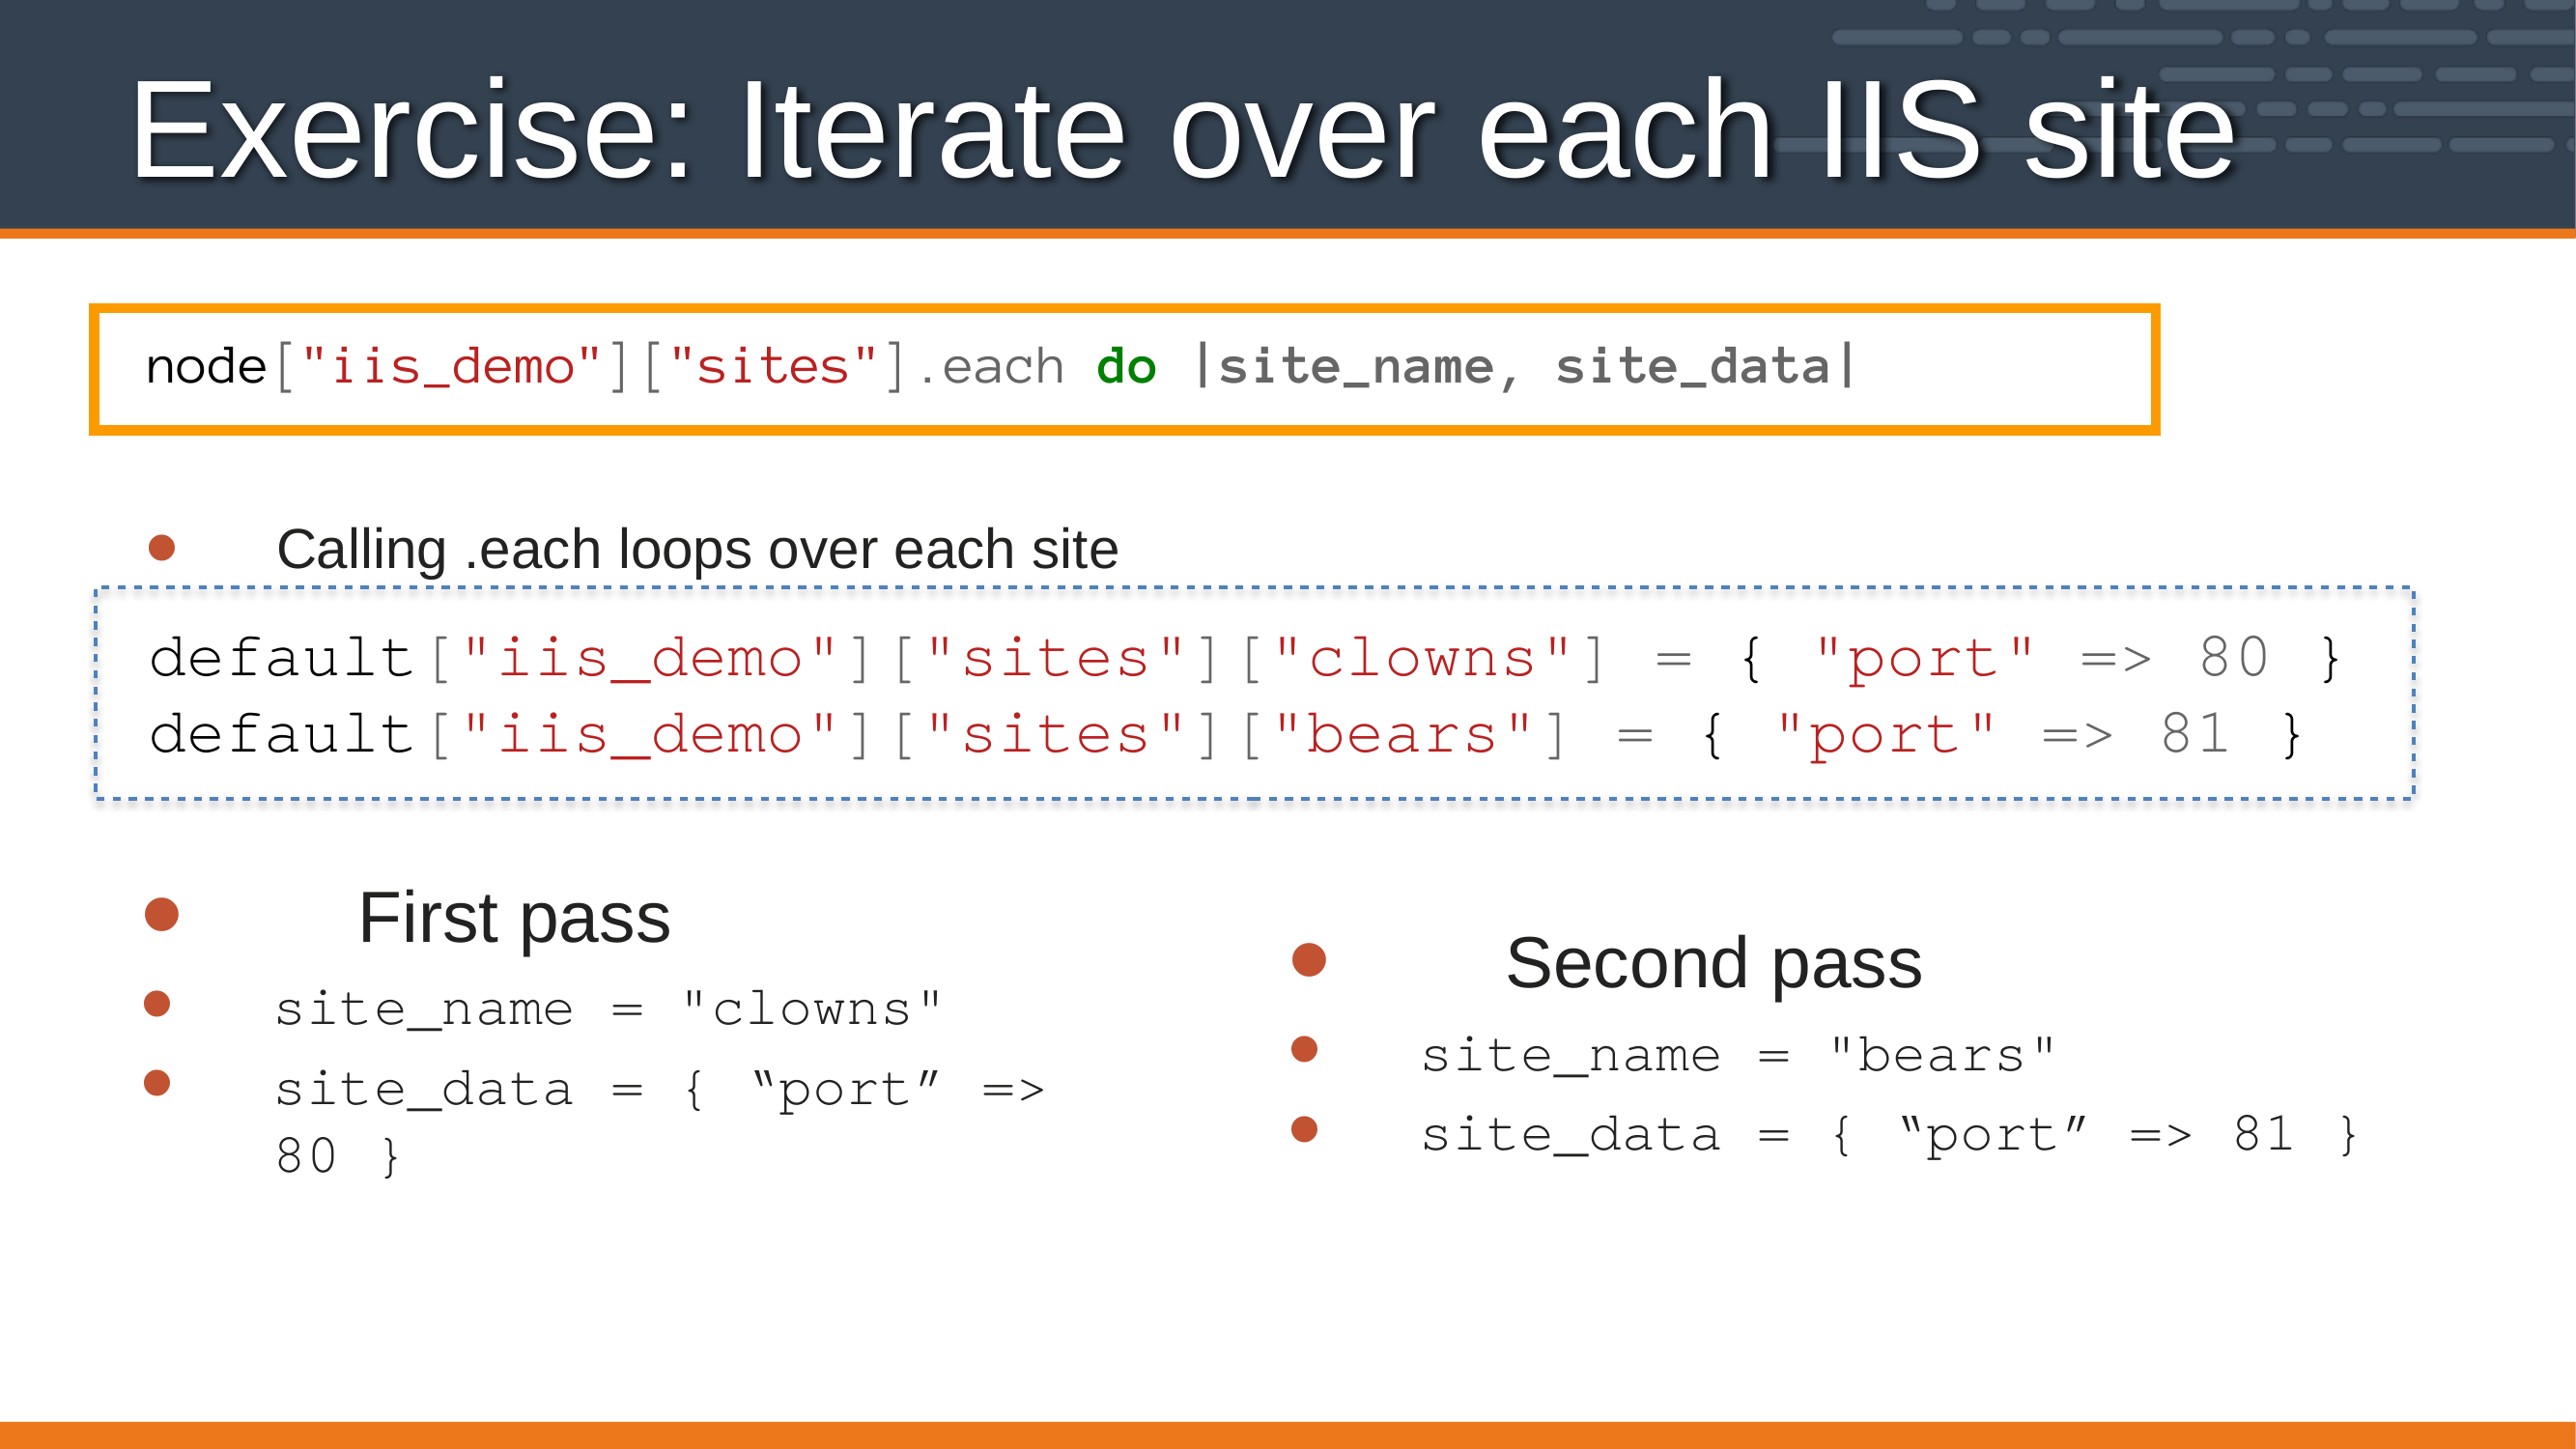

# Exercise: Iterate over each IIS site

node["iis_demo"]["sites"].each do |site_name, site_data|
Calling .each loops over each site

default["iis_demo"]["sites"]["clowns"] = { "port" => 80 }
default["iis_demo"]["sites"]["bears"] = { "port" => 81 }
First pass
site_name = "clowns"
site_data = { “port” => 80 }
Second pass
site_name = "bears"
site_data = { “port” => 81 }